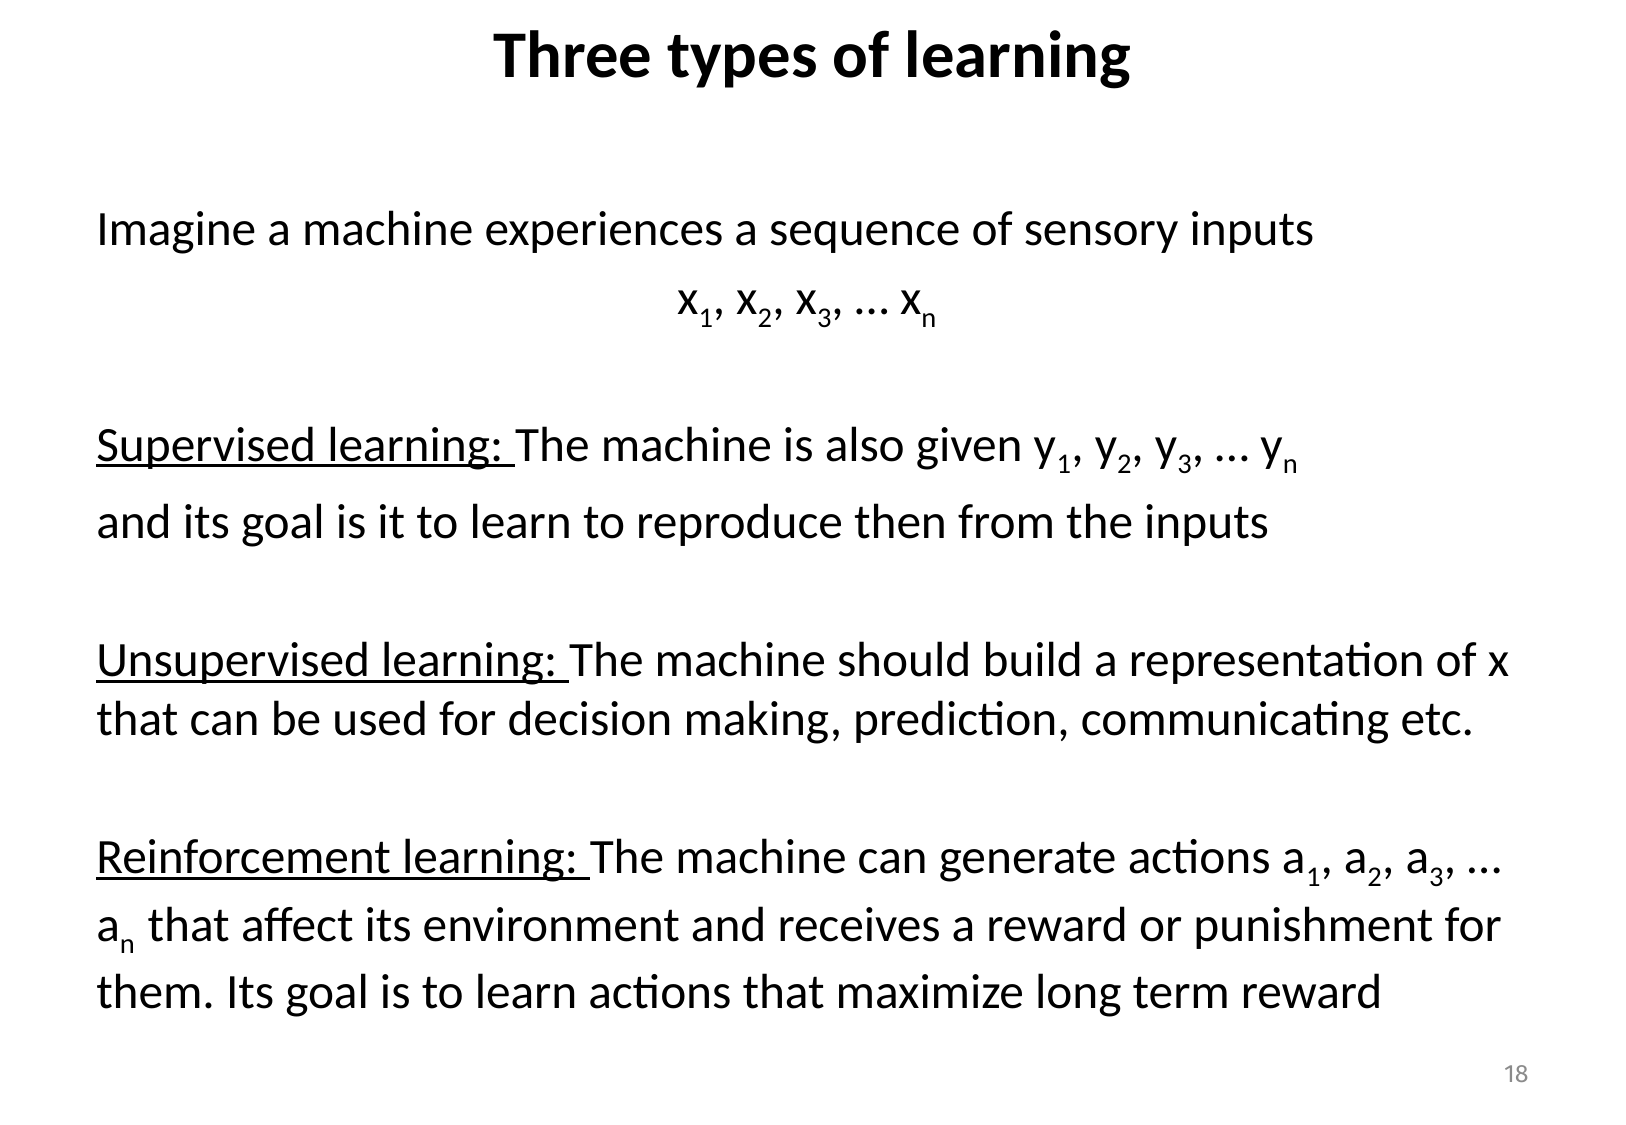

Three types of learning
Imagine a machine experiences a sequence of sensory inputs
x1, x2, x3, … xn

Supervised learning: The machine is also given y1, y2, y3, … yn
and its goal is it to learn to reproduce then from the inputs

Unsupervised learning: The machine should build a representation of x that can be used for decision making, prediction, communicating etc.

Reinforcement learning: The machine can generate actions a1, a2, a3, … an  that affect its environment and receives a reward or punishment for them. Its goal is to learn actions that maximize long term reward

18